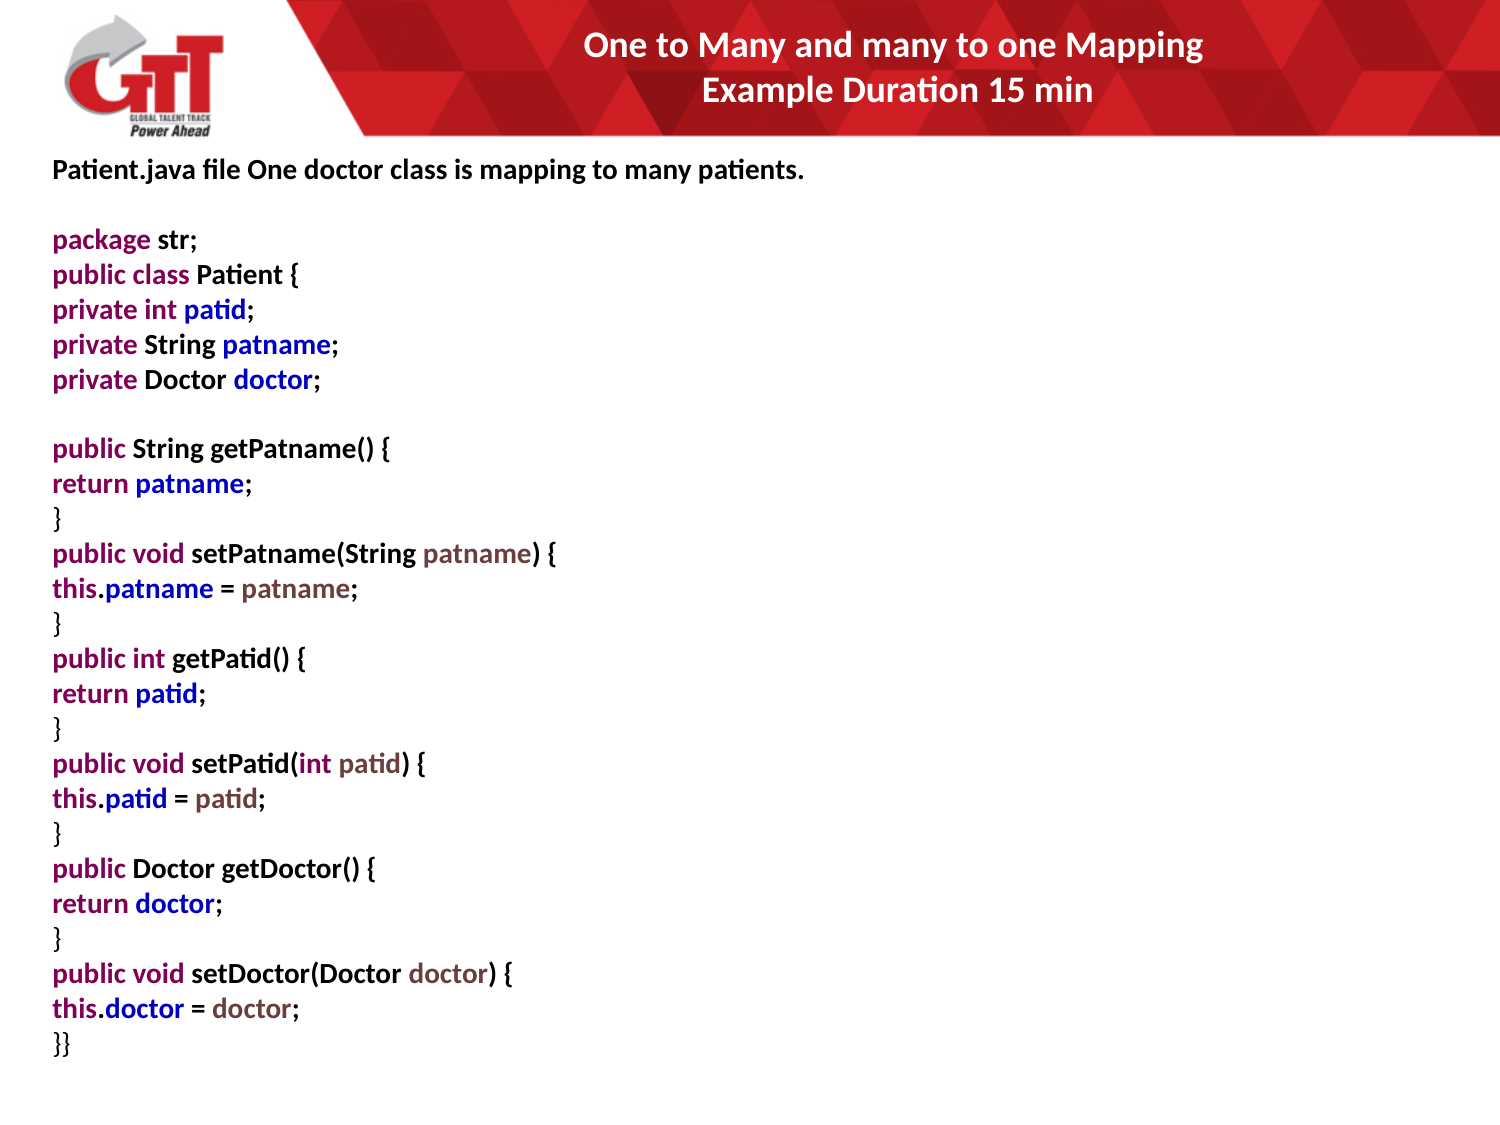

# One to Many and many to one Mapping Example Duration 15 min
Patient.java file One doctor class is mapping to many patients.

package str;
public class Patient {
private int patid;
private String patname;
private Doctor doctor;

public String getPatname() {
return patname;
}
public void setPatname(String patname) {
this.patname = patname;
}
public int getPatid() {
return patid;
}
public void setPatid(int patid) {
this.patid = patid;
}
public Doctor getDoctor() {
return doctor;
}
public void setDoctor(Doctor doctor) {
this.doctor = doctor;
}}